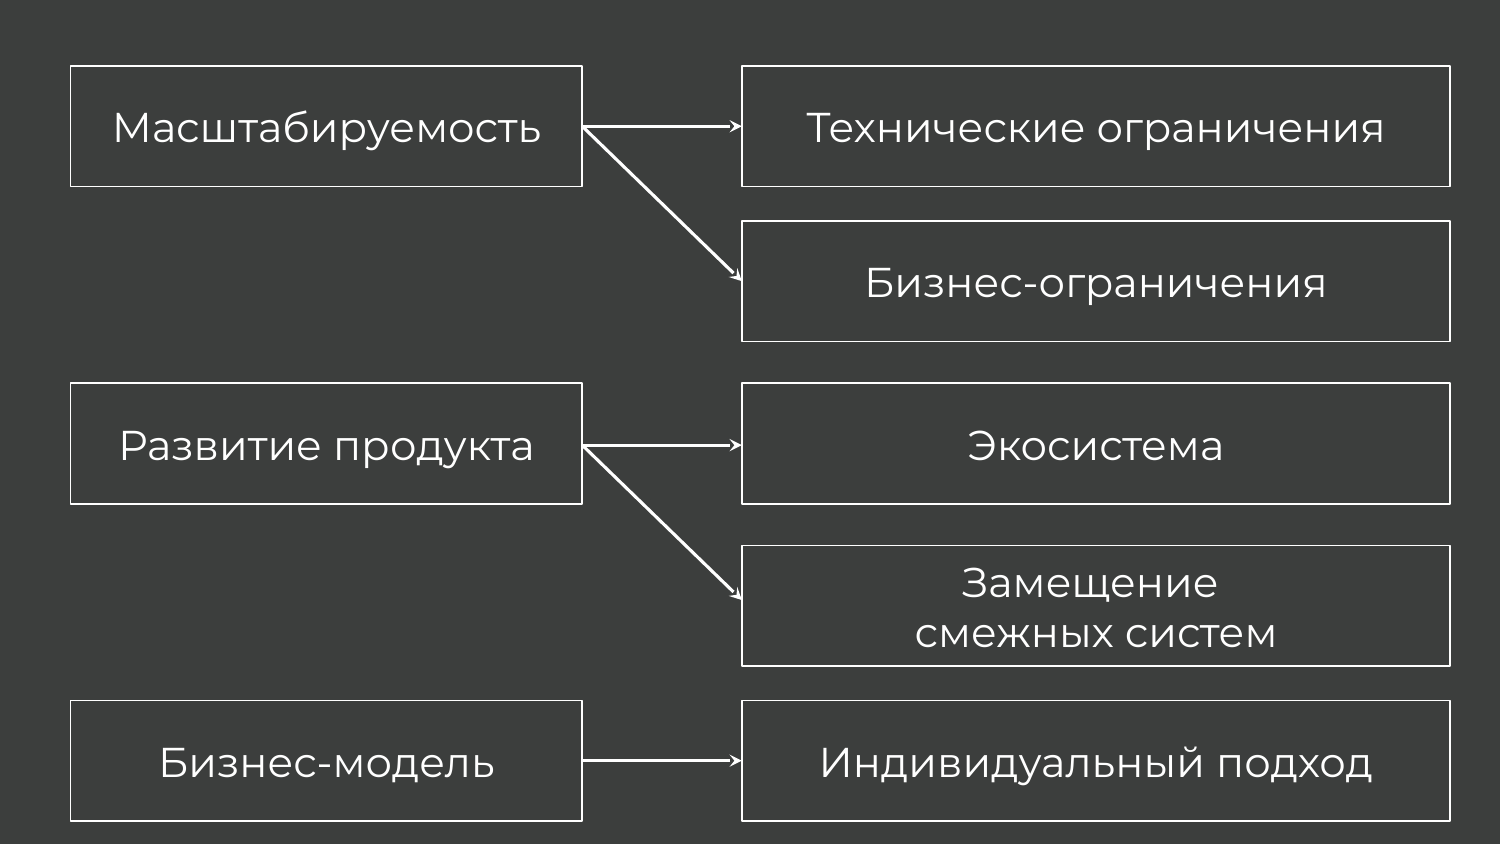

Масштабируемость
Технические ограничения
Бизнес-ограничения
Развитие продукта
Экосистема
Замещение
смежных систем
Бизнес-модель
Индивидуальный подход